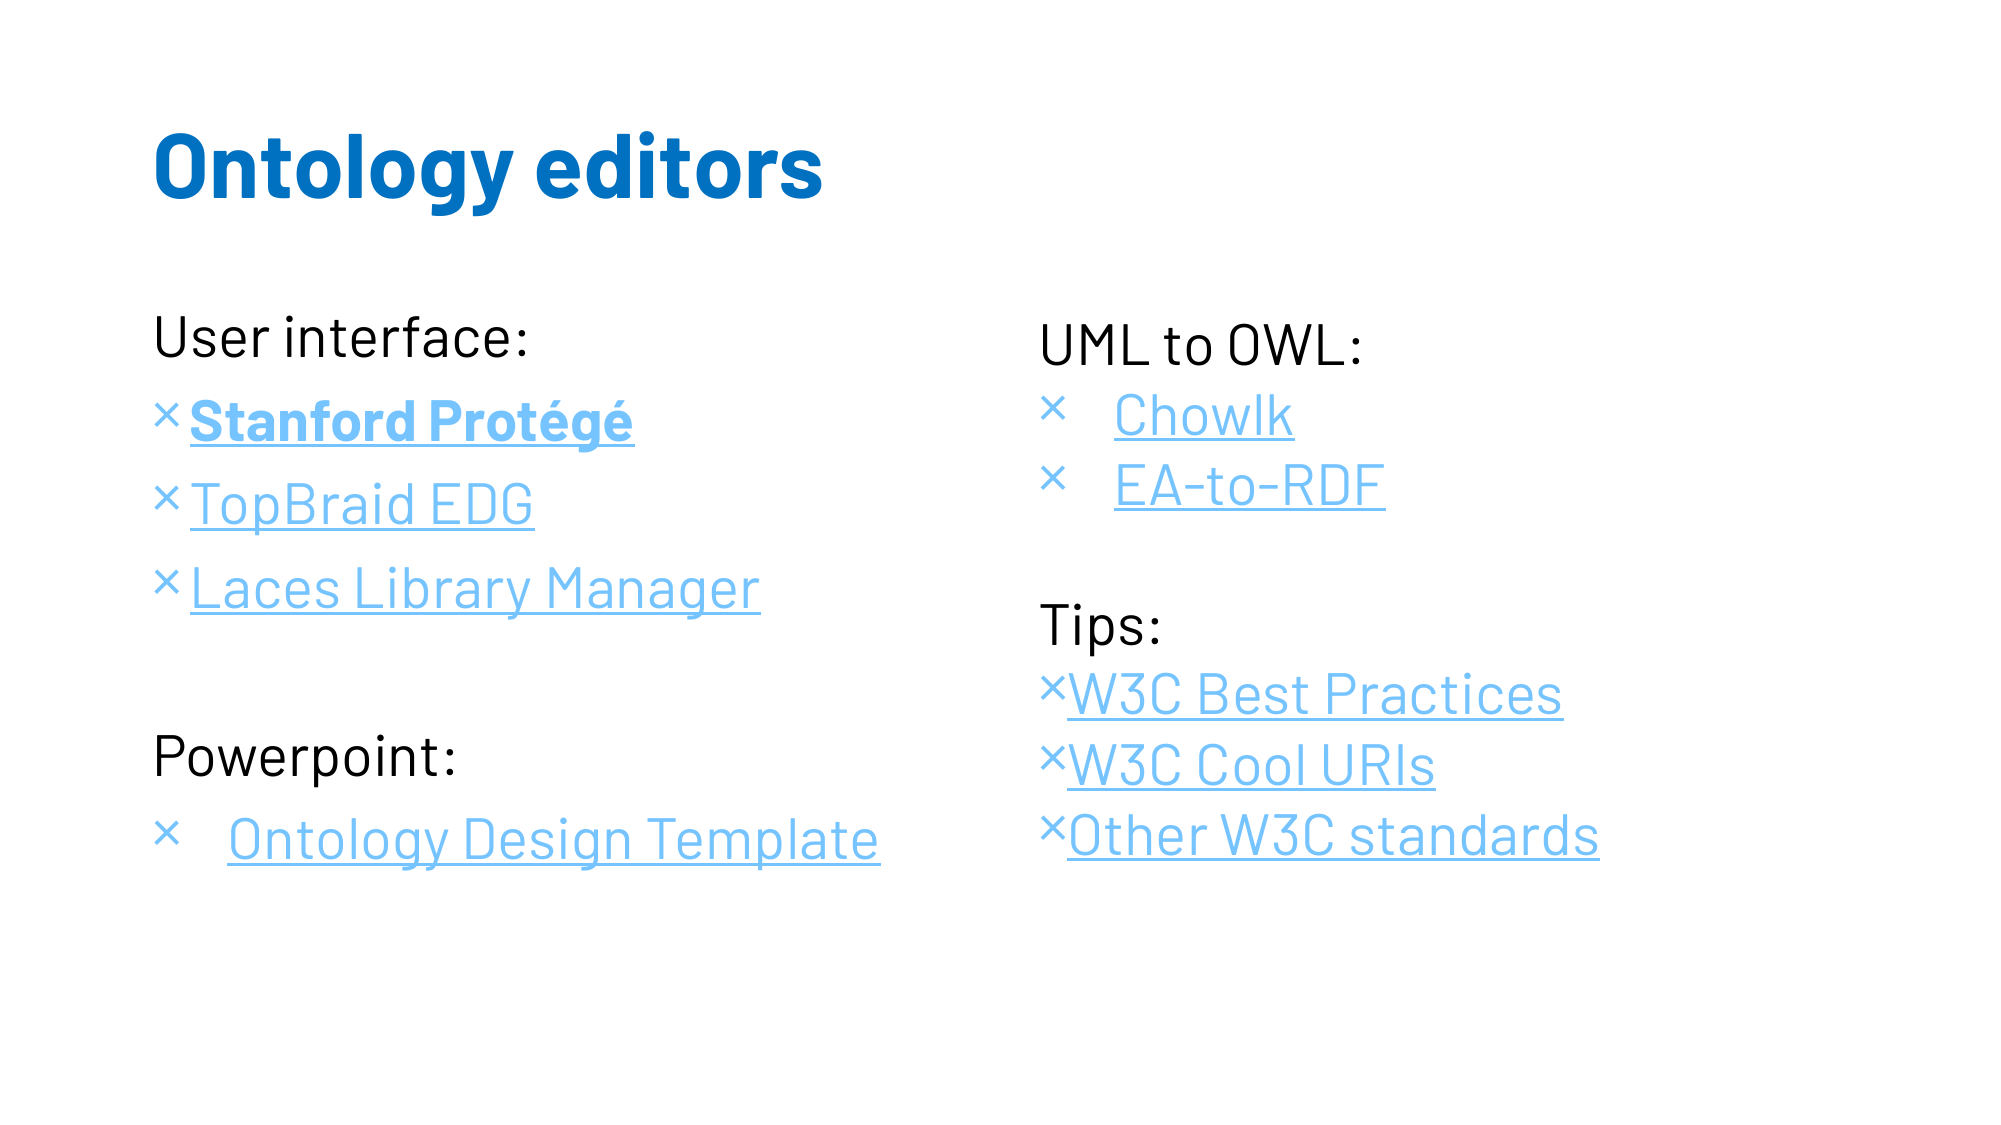

# Ontology editors
User interface:
Stanford Protégé
TopBraid EDG
Laces Library Manager

Powerpoint:
Ontology Design Template

UML to OWL:
Chowlk
EA-to-RDF

Tips:
W3C Best Practices
W3C Cool URIs
Other W3C standards

!